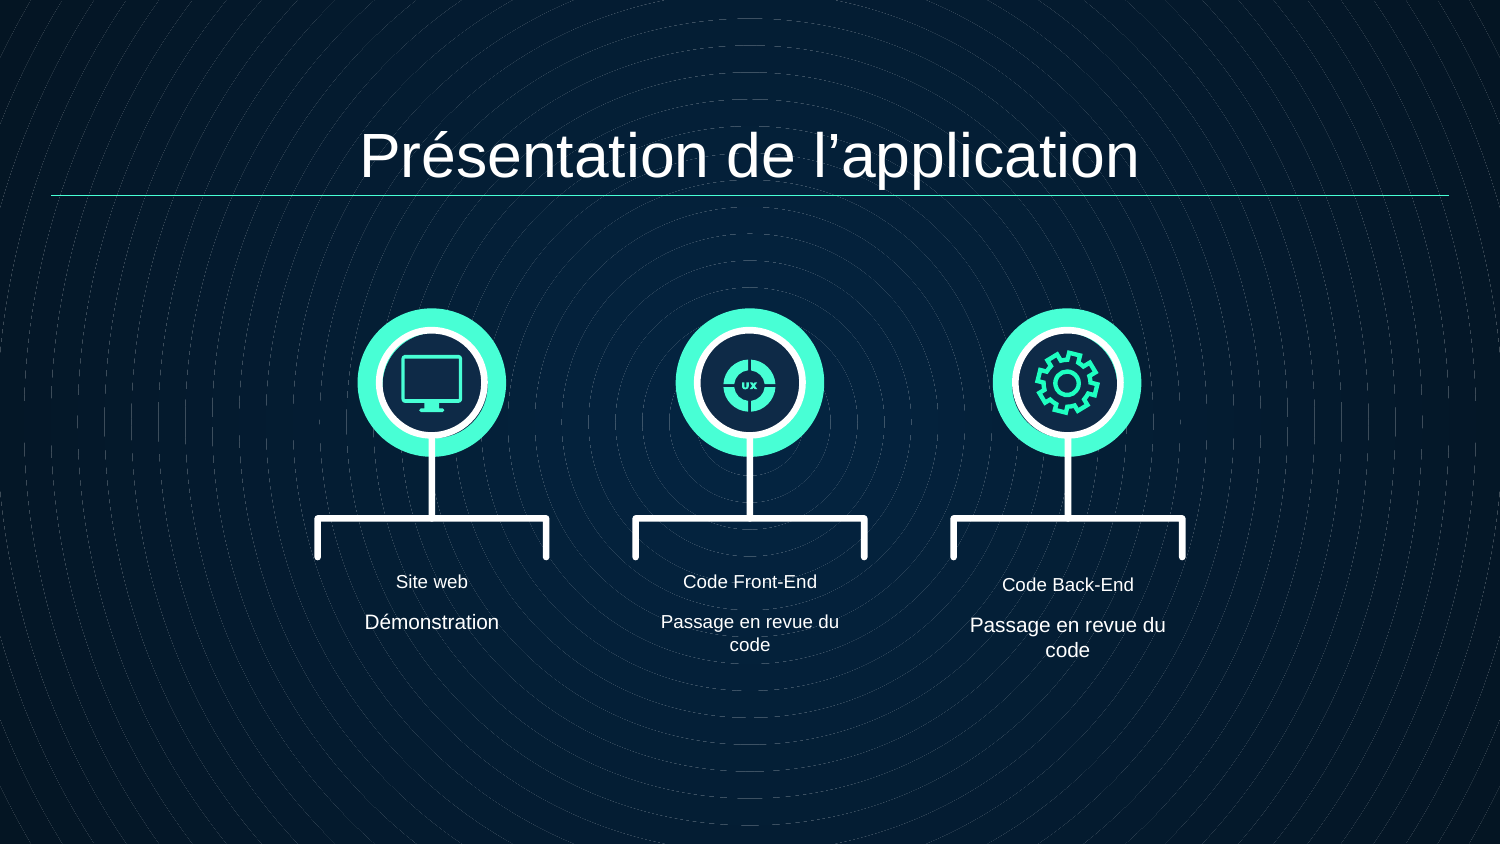

Présentation de l’application

Site web
# Code Front-End
Code Back-End
Démonstration
Passage en revue du code
Passage en revue du code